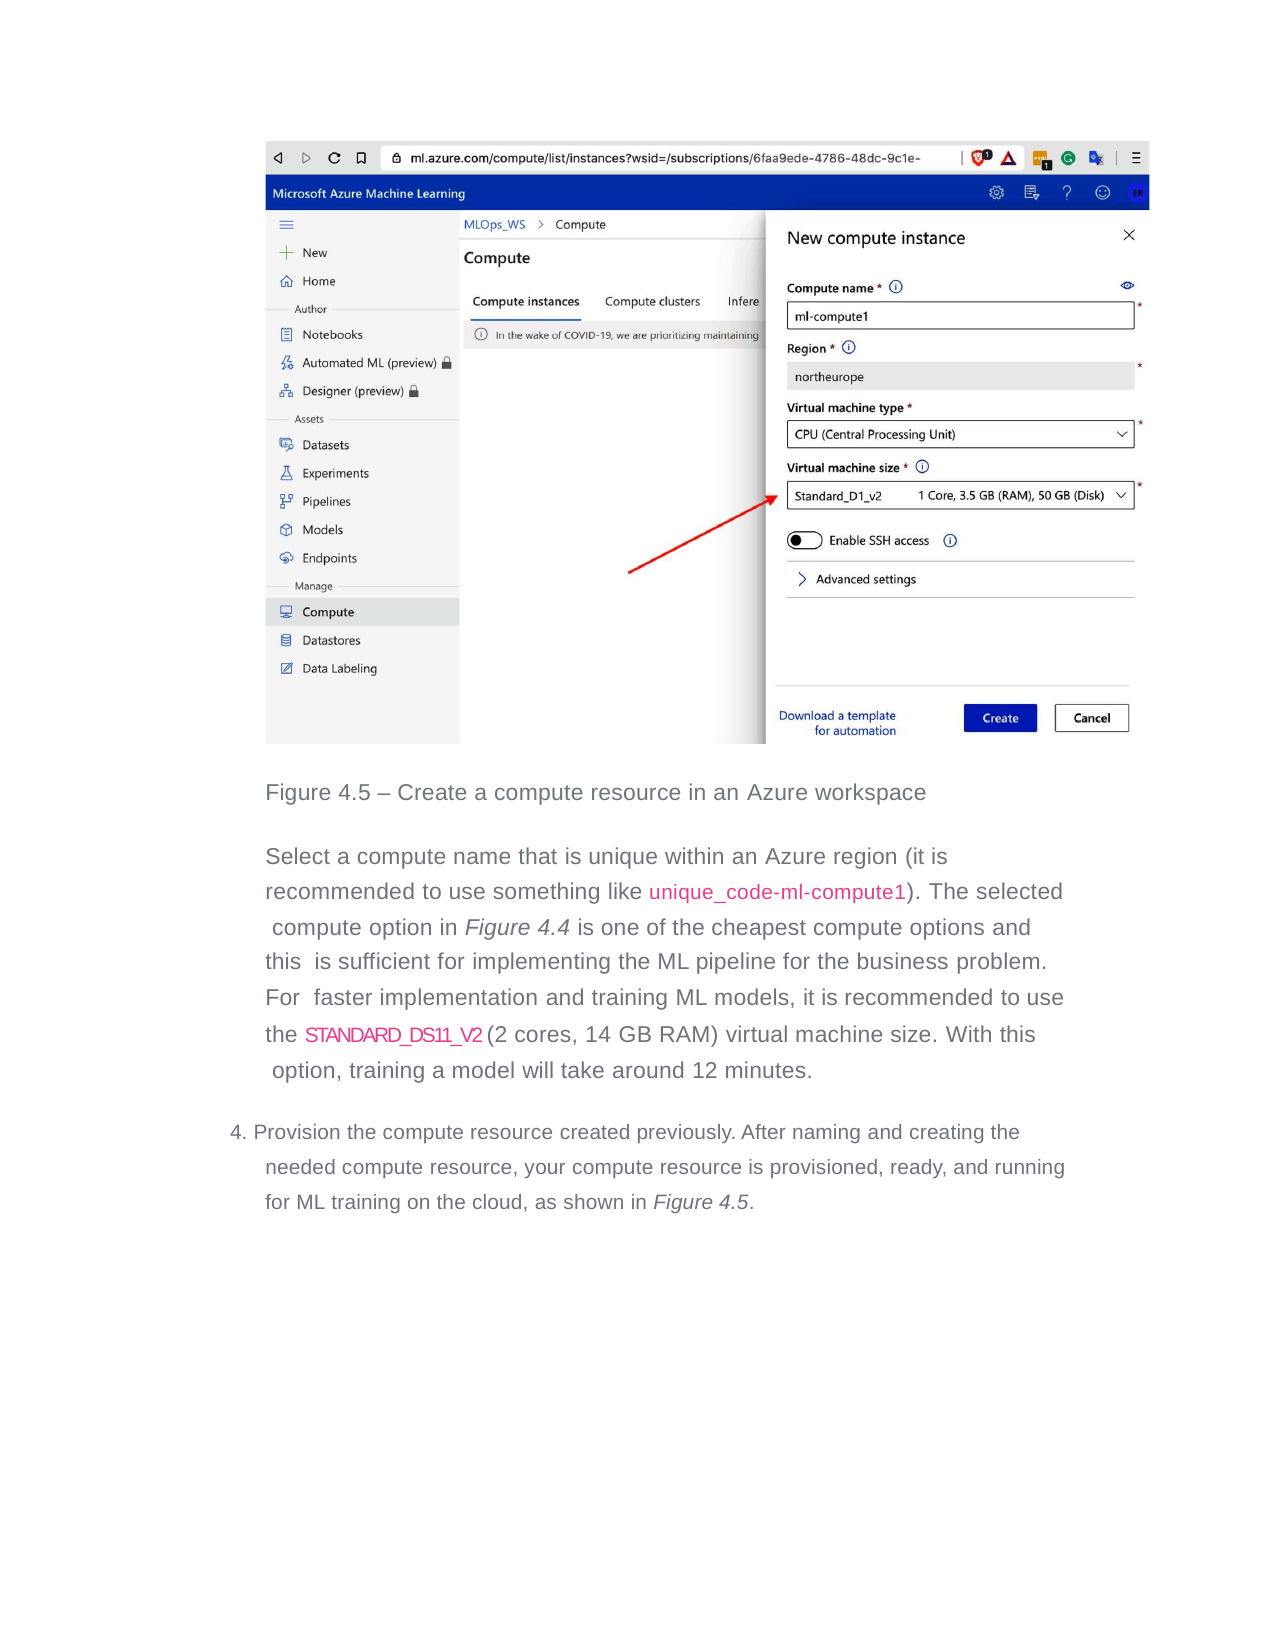

Figure 4.5 – Create a compute resource in an Azure workspace

Select a compute name that is unique within an Azure region (it is  recommended to use something like unique_code-ml-compute1). The selected  compute option in Figure 4.4 is one of the cheapest compute options and this  is sufficient for implementing the ML pipeline for the business problem. For  faster implementation and training ML models, it is recommended to use
the STANDARD_DS11_V2 (2 cores, 14 GB RAM) virtual machine size. With this  option, training a model will take around 12 minutes.

4. Provision the compute resource created previously. After naming and creating the  needed compute resource, your compute resource is provisioned, ready, and running  for ML training on the cloud, as shown in Figure 4.5.